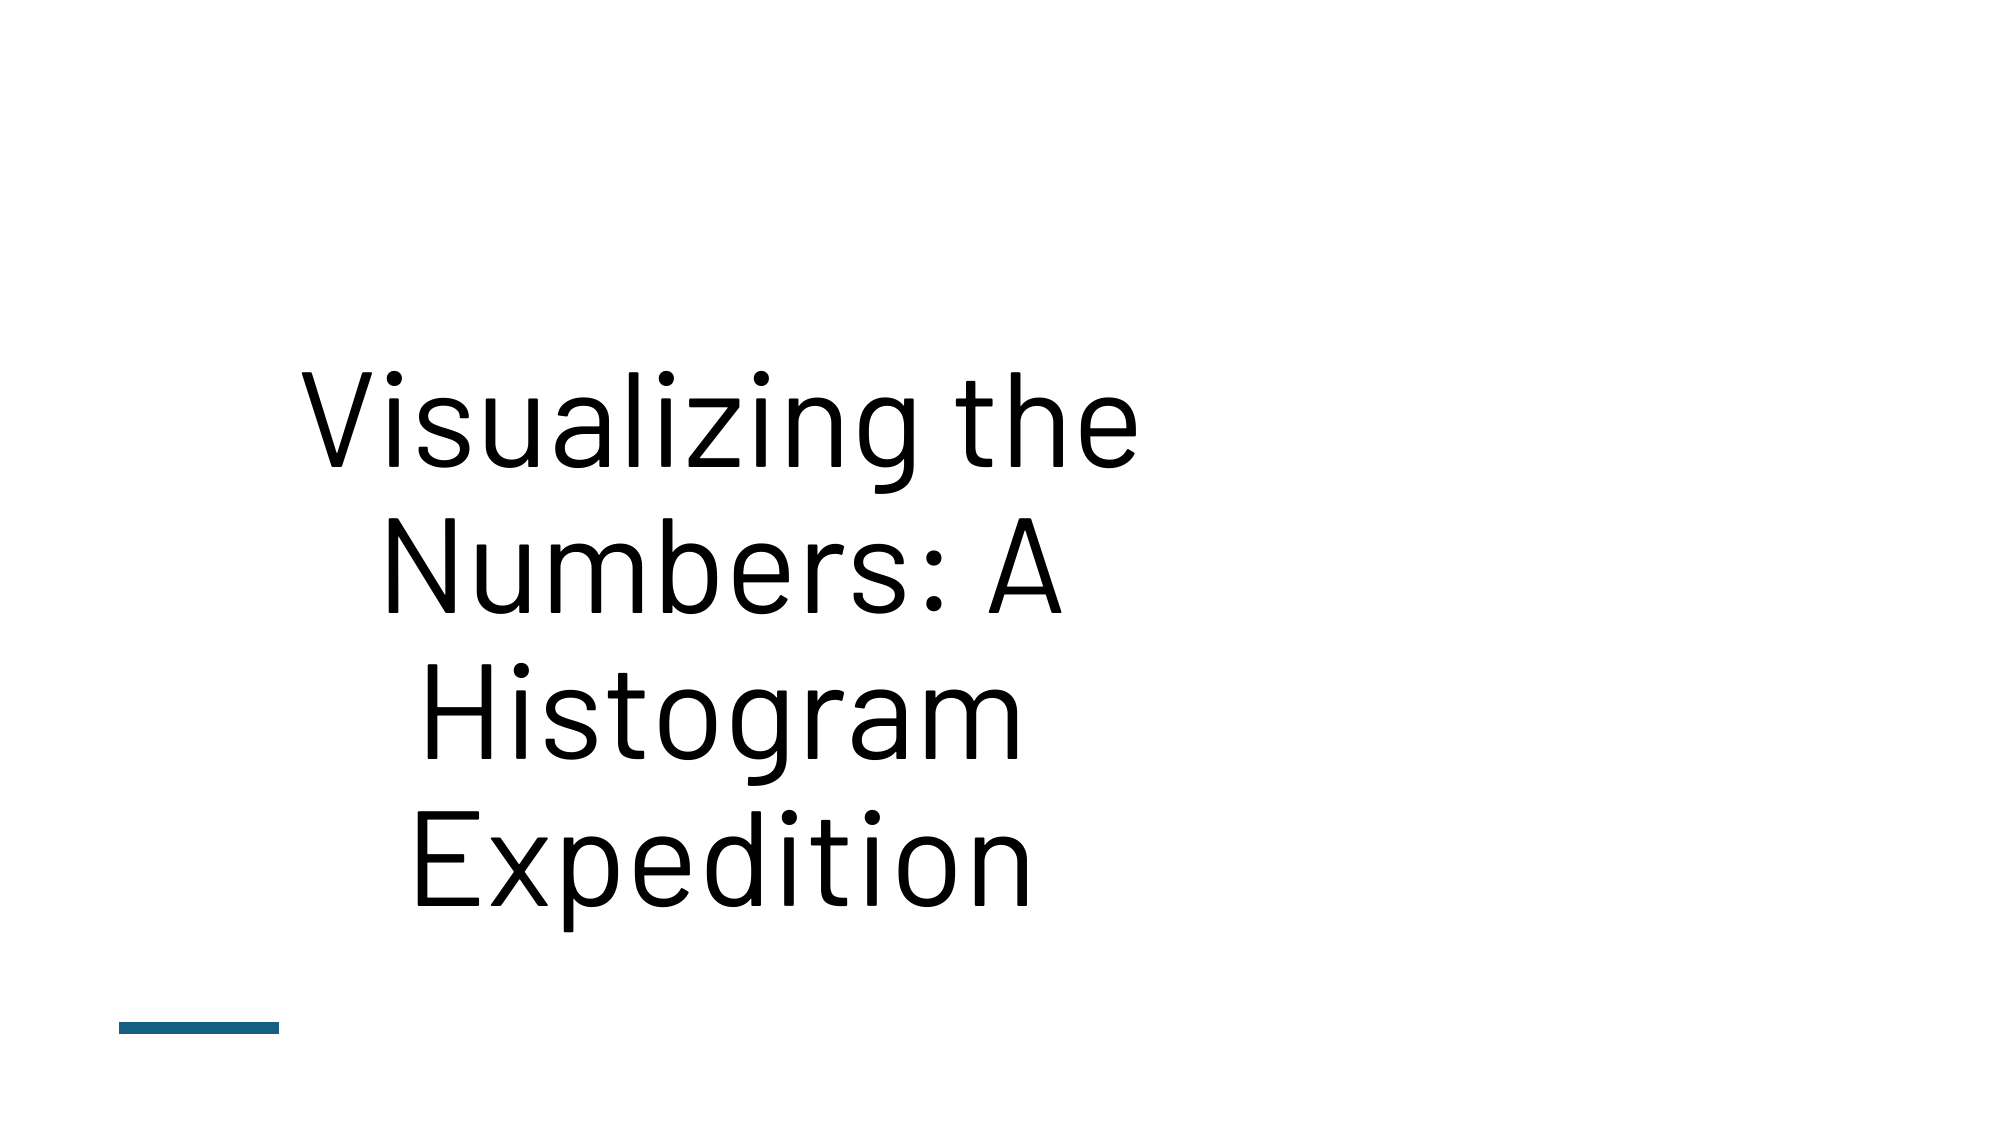

# Visualizing the Numbers: A Histogram Expedition